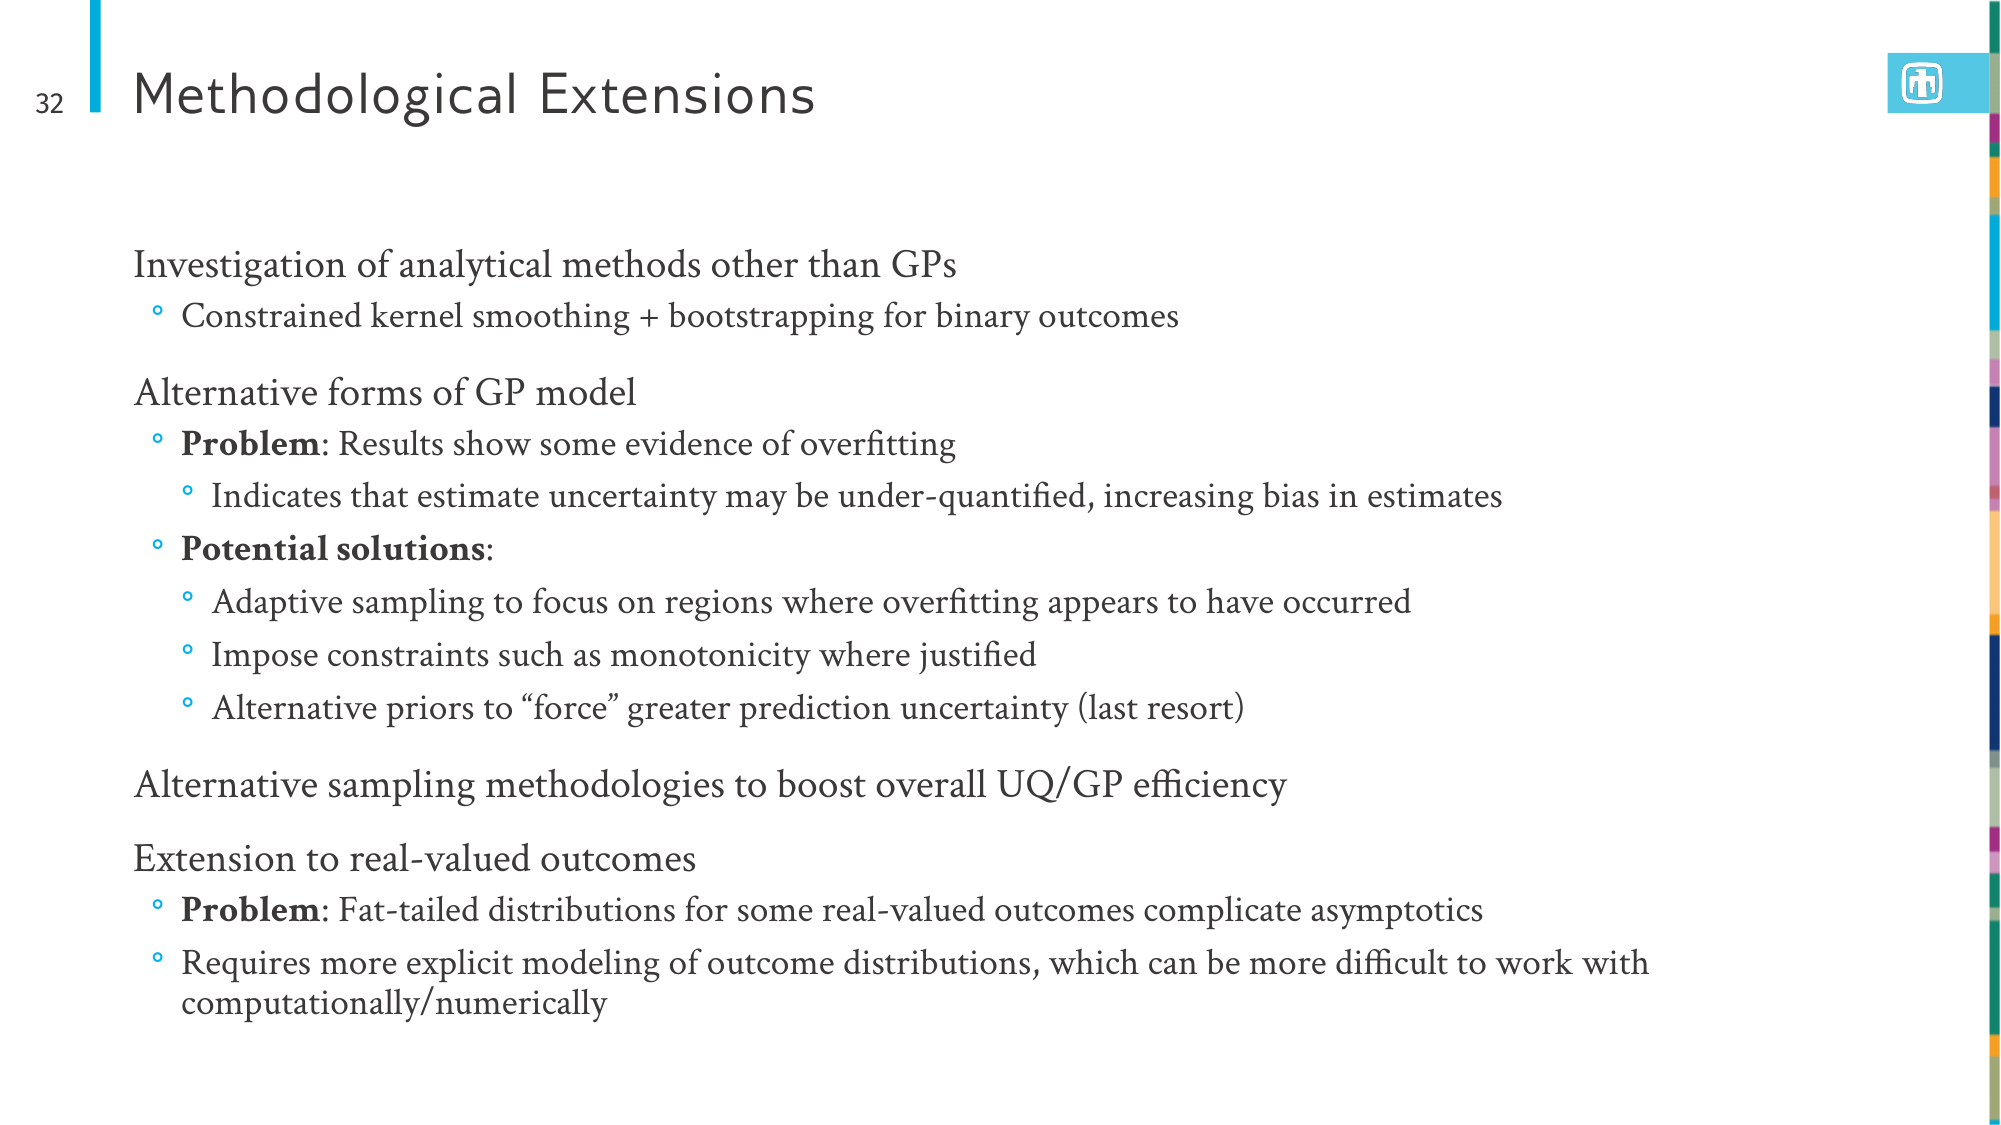

# Methodological Extensions
32
Investigation of analytical methods other than GPs
Constrained kernel smoothing + bootstrapping for binary outcomes
Alternative forms of GP model
Problem: Results show some evidence of overfitting
Indicates that estimate uncertainty may be under-quantified, increasing bias in estimates
Potential solutions:
Adaptive sampling to focus on regions where overfitting appears to have occurred
Impose constraints such as monotonicity where justified
Alternative priors to “force” greater prediction uncertainty (last resort)
Alternative sampling methodologies to boost overall UQ/GP efficiency
Extension to real-valued outcomes
Problem: Fat-tailed distributions for some real-valued outcomes complicate asymptotics
Requires more explicit modeling of outcome distributions, which can be more difficult to work with computationally/numerically